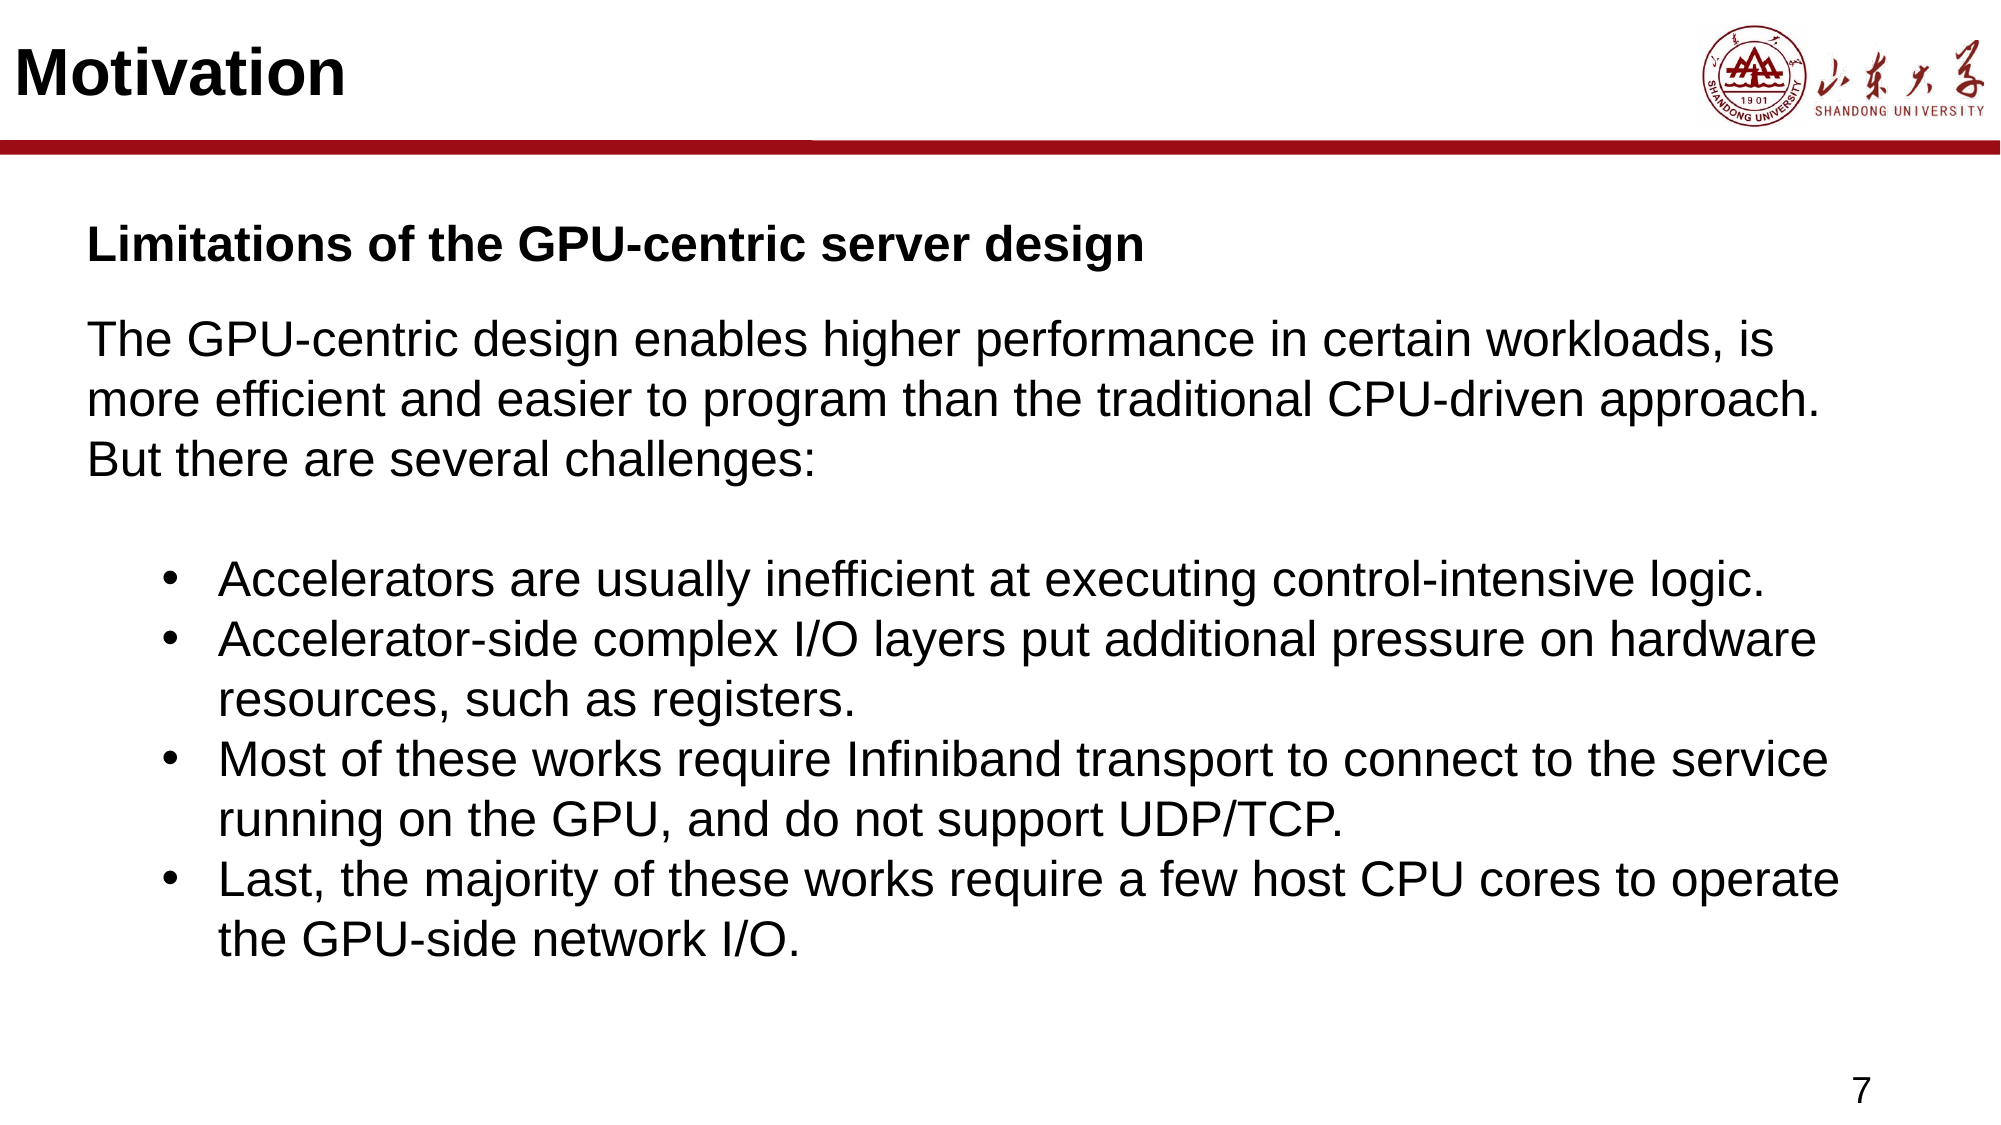

# Motivation

Limitations of the GPU-centric server design

The GPU-centric design enables higher performance in certain workloads, is more efficient and easier to program than the traditional CPU-driven approach. But there are several challenges:

Accelerators are usually inefficient at executing control-intensive logic.
Accelerator-side complex I/O layers put additional pressure on hardware resources, such as registers.
Most of these works require Infiniband transport to connect to the service running on the GPU, and do not support UDP/TCP.
Last, the majority of these works require a few host CPU cores to operate the GPU-side network I/O.
7